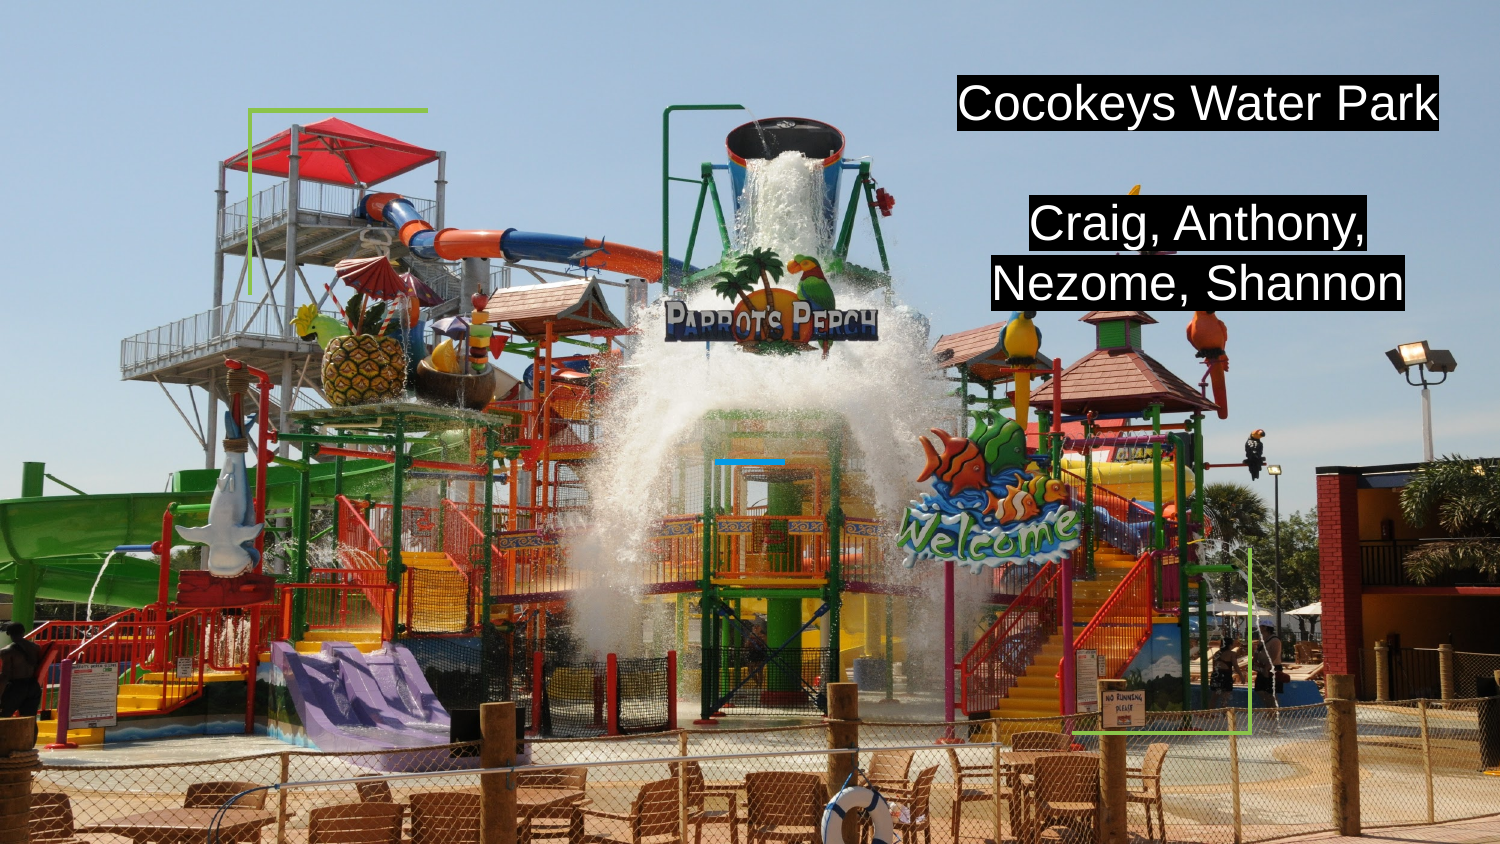

# Cocokeys Water Park

Craig, Anthony, Nezome, Shannon